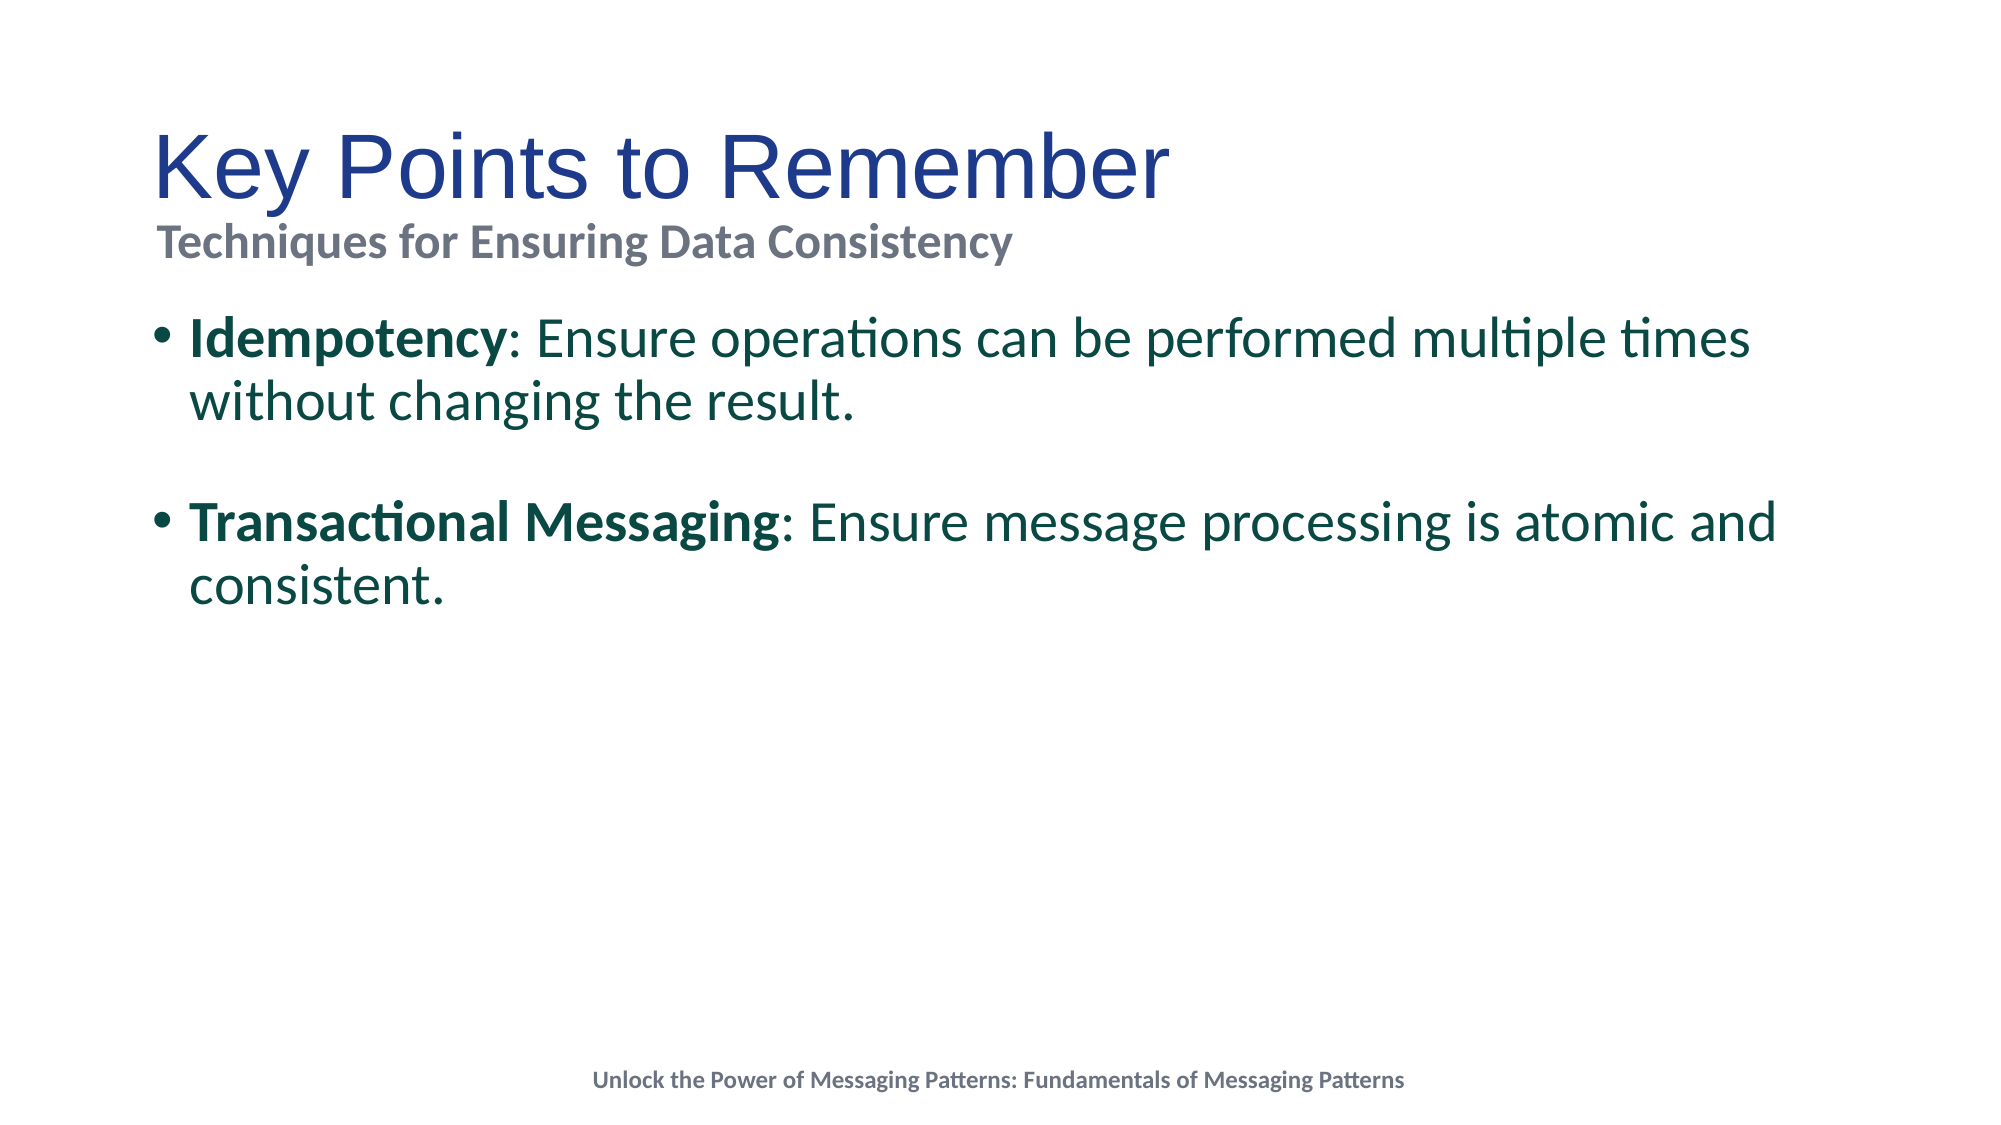

# Key Points to Remember
Techniques for Ensuring Data Consistency
Idempotency: Ensure operations can be performed multiple times without changing the result.
Transactional Messaging: Ensure message processing is atomic and consistent.